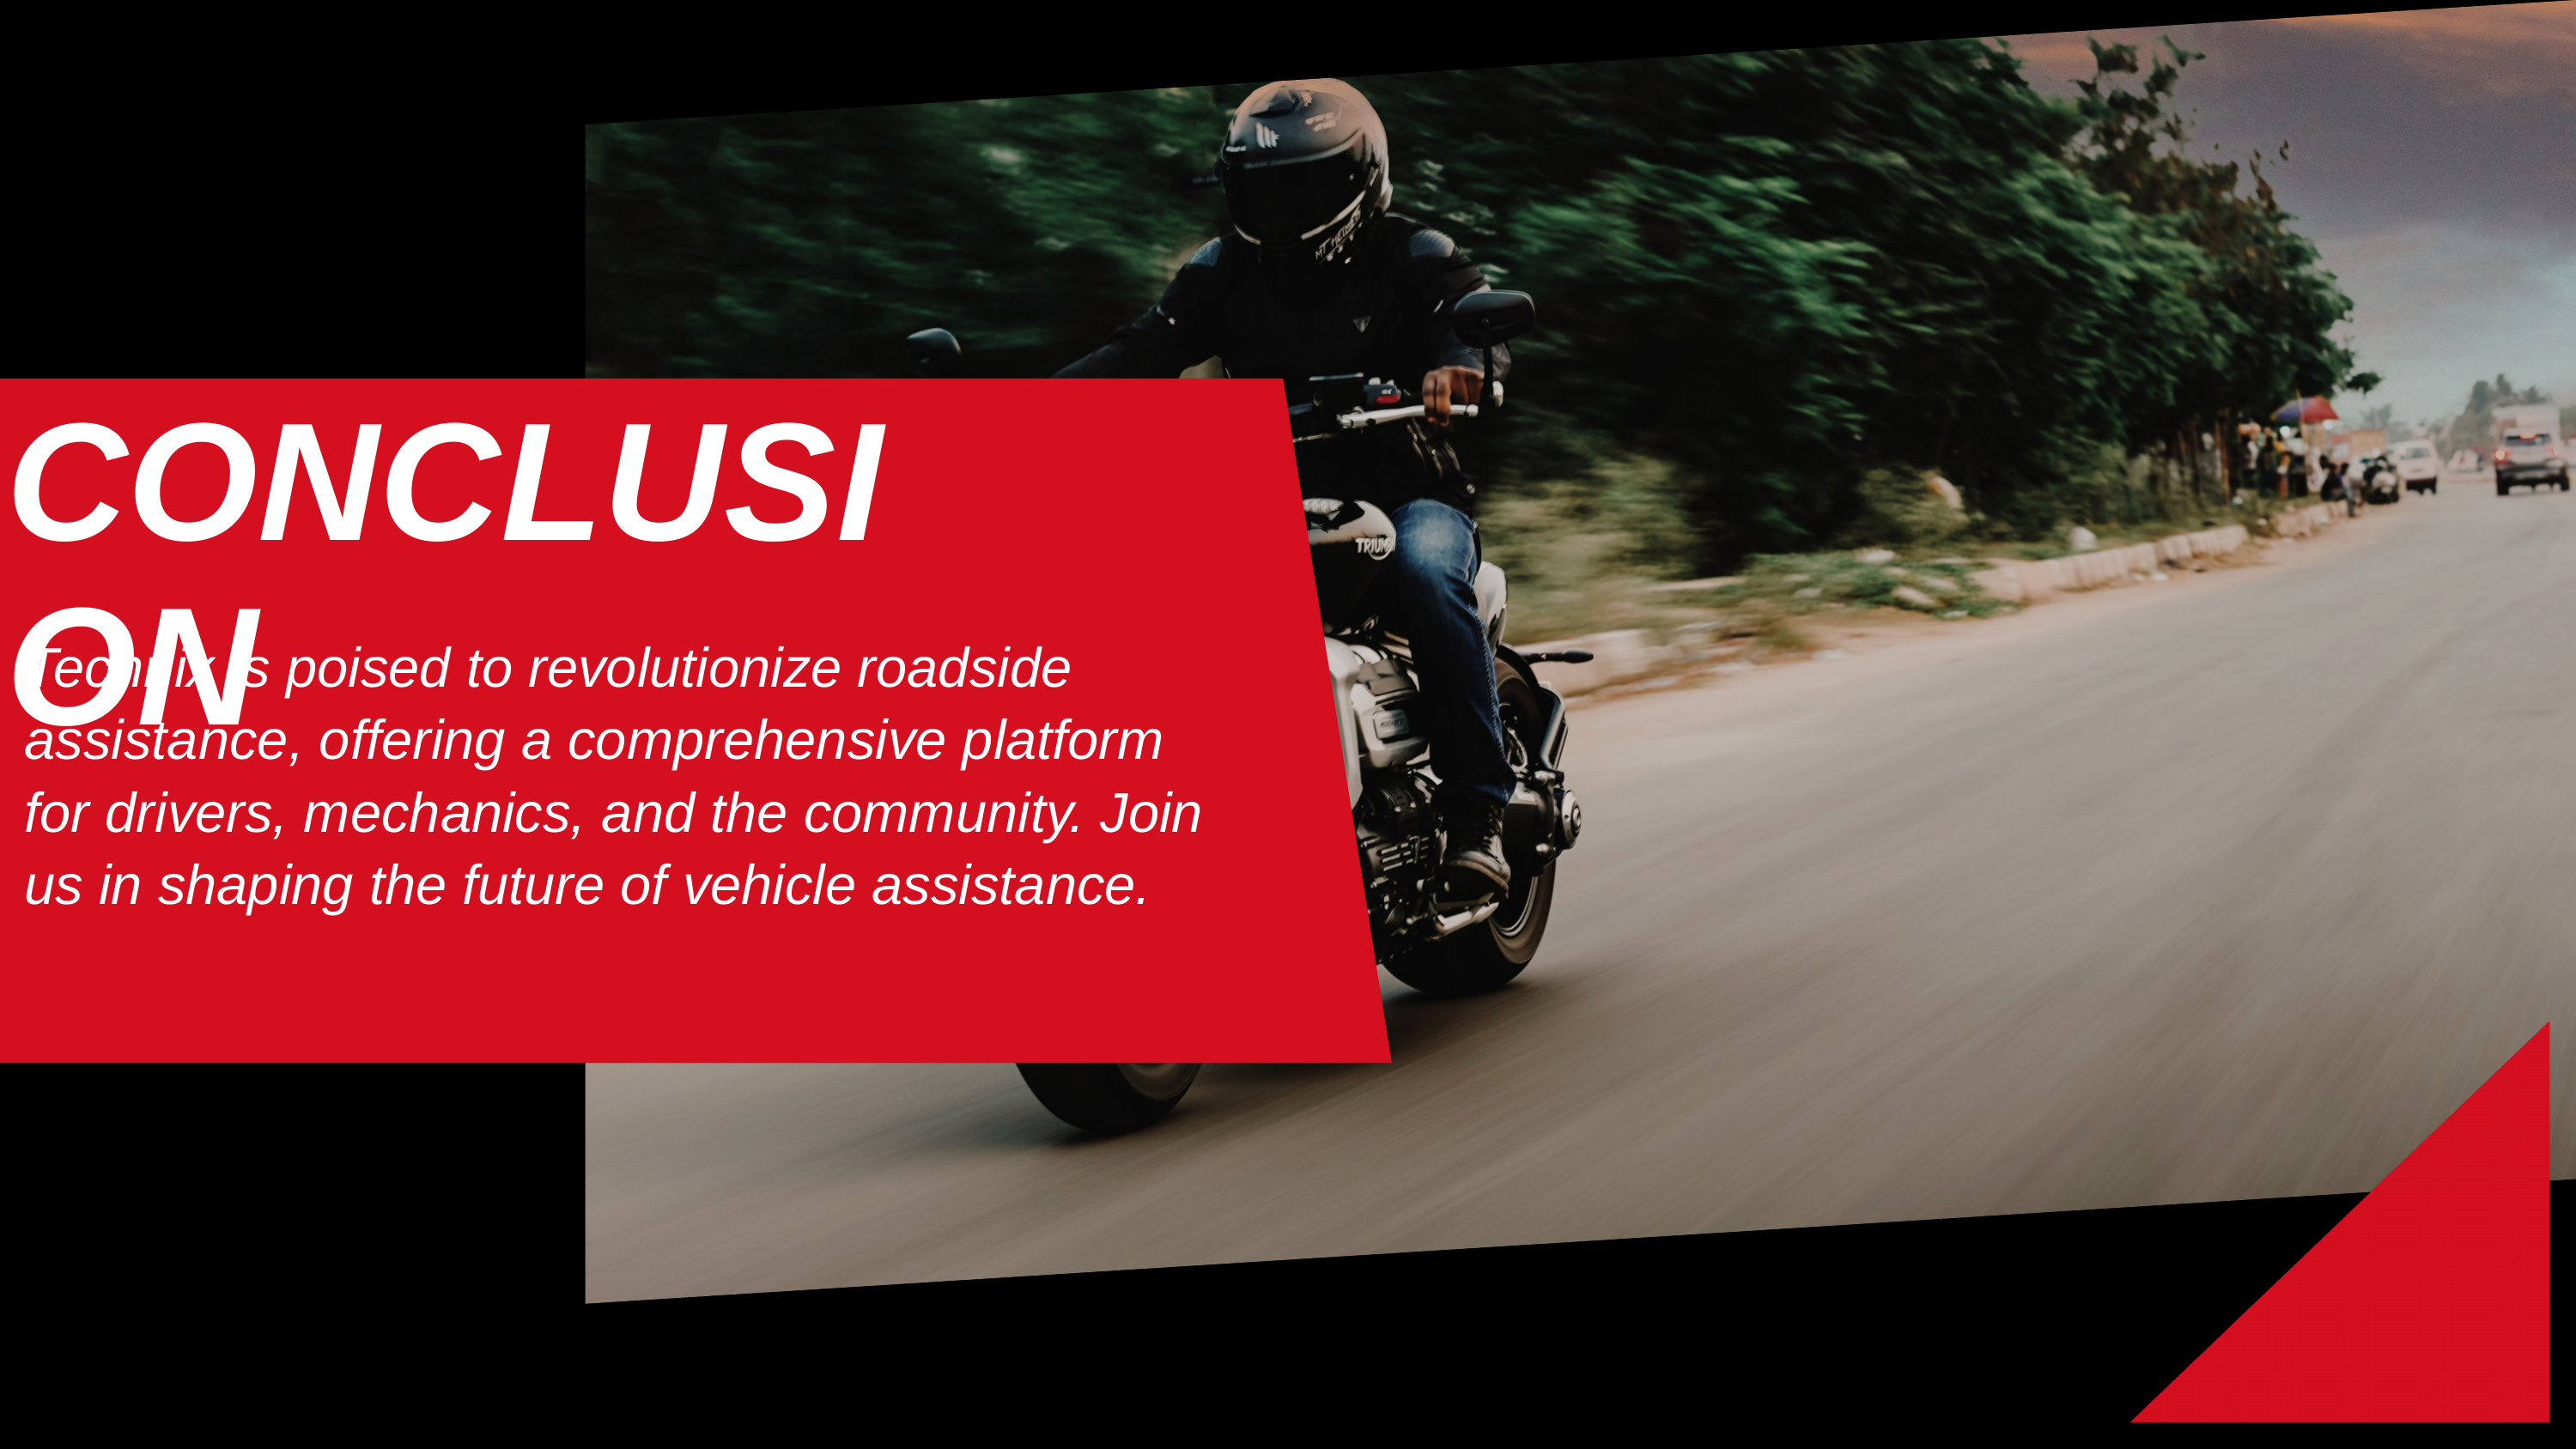

CONCLUSION
Technix is poised to revolutionize roadside assistance, offering a comprehensive platform for drivers, mechanics, and the community. Join us in shaping the future of vehicle assistance.